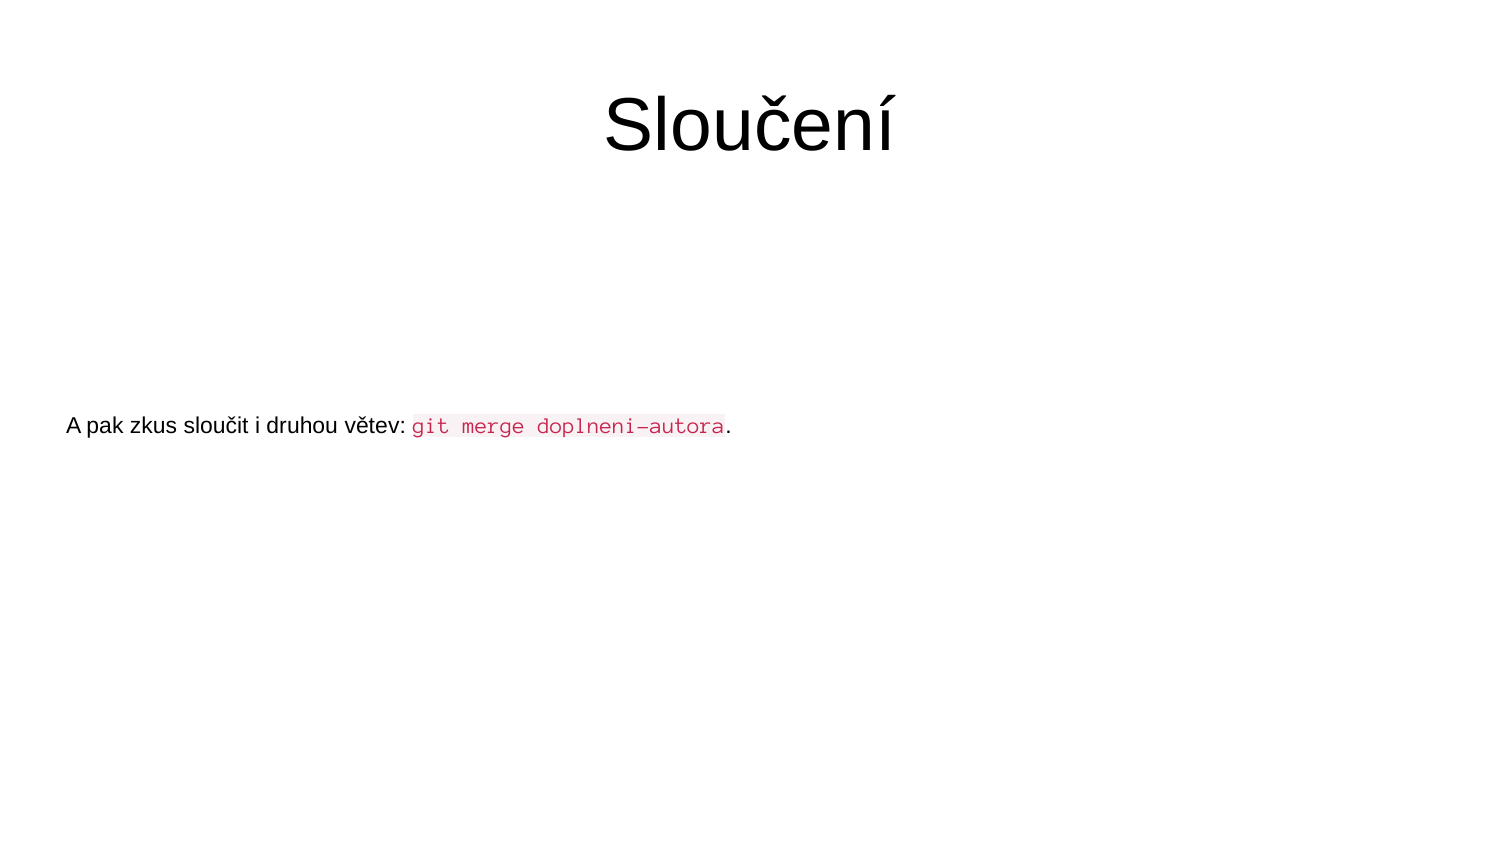

# Sloučení
A pak zkus sloučit i druhou větev: git merge doplneni-autora.